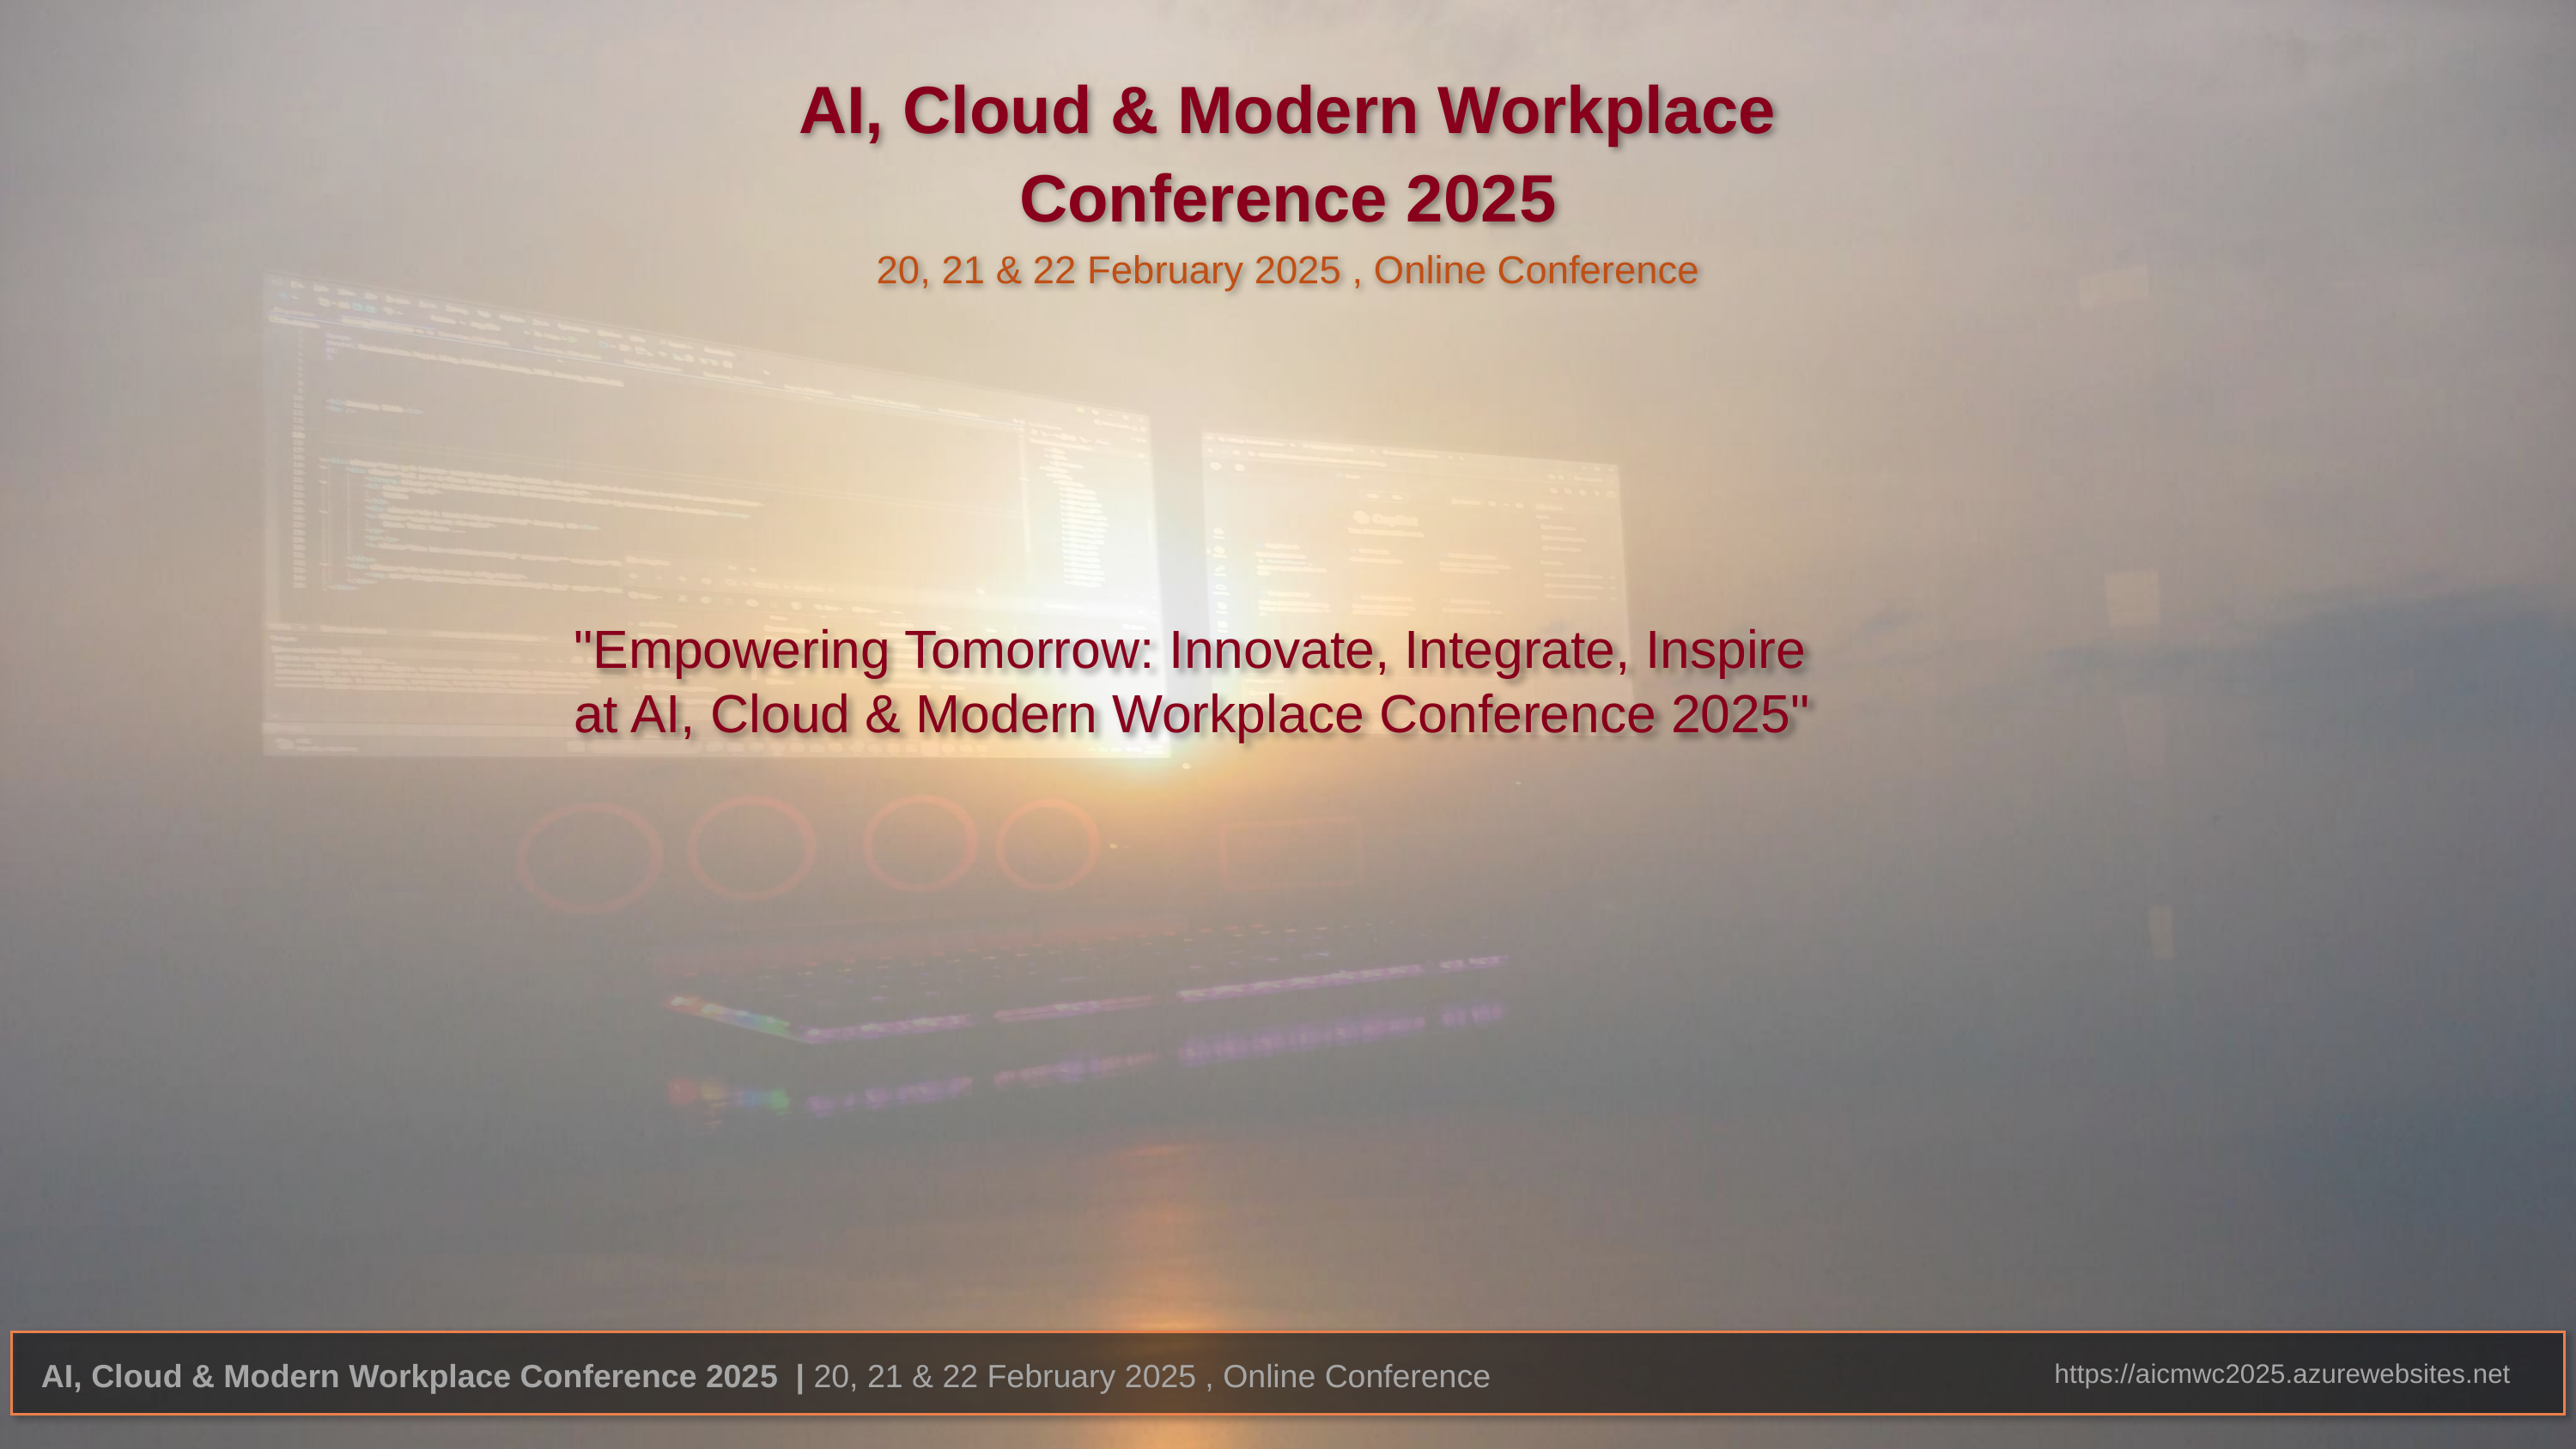

AI, Cloud & Modern Workplace Conference 2025
20, 21 & 22 February 2025 , Online Conference
"Empowering Tomorrow: Innovate, Integrate, Inspire
at AI, Cloud & Modern Workplace Conference 2025"